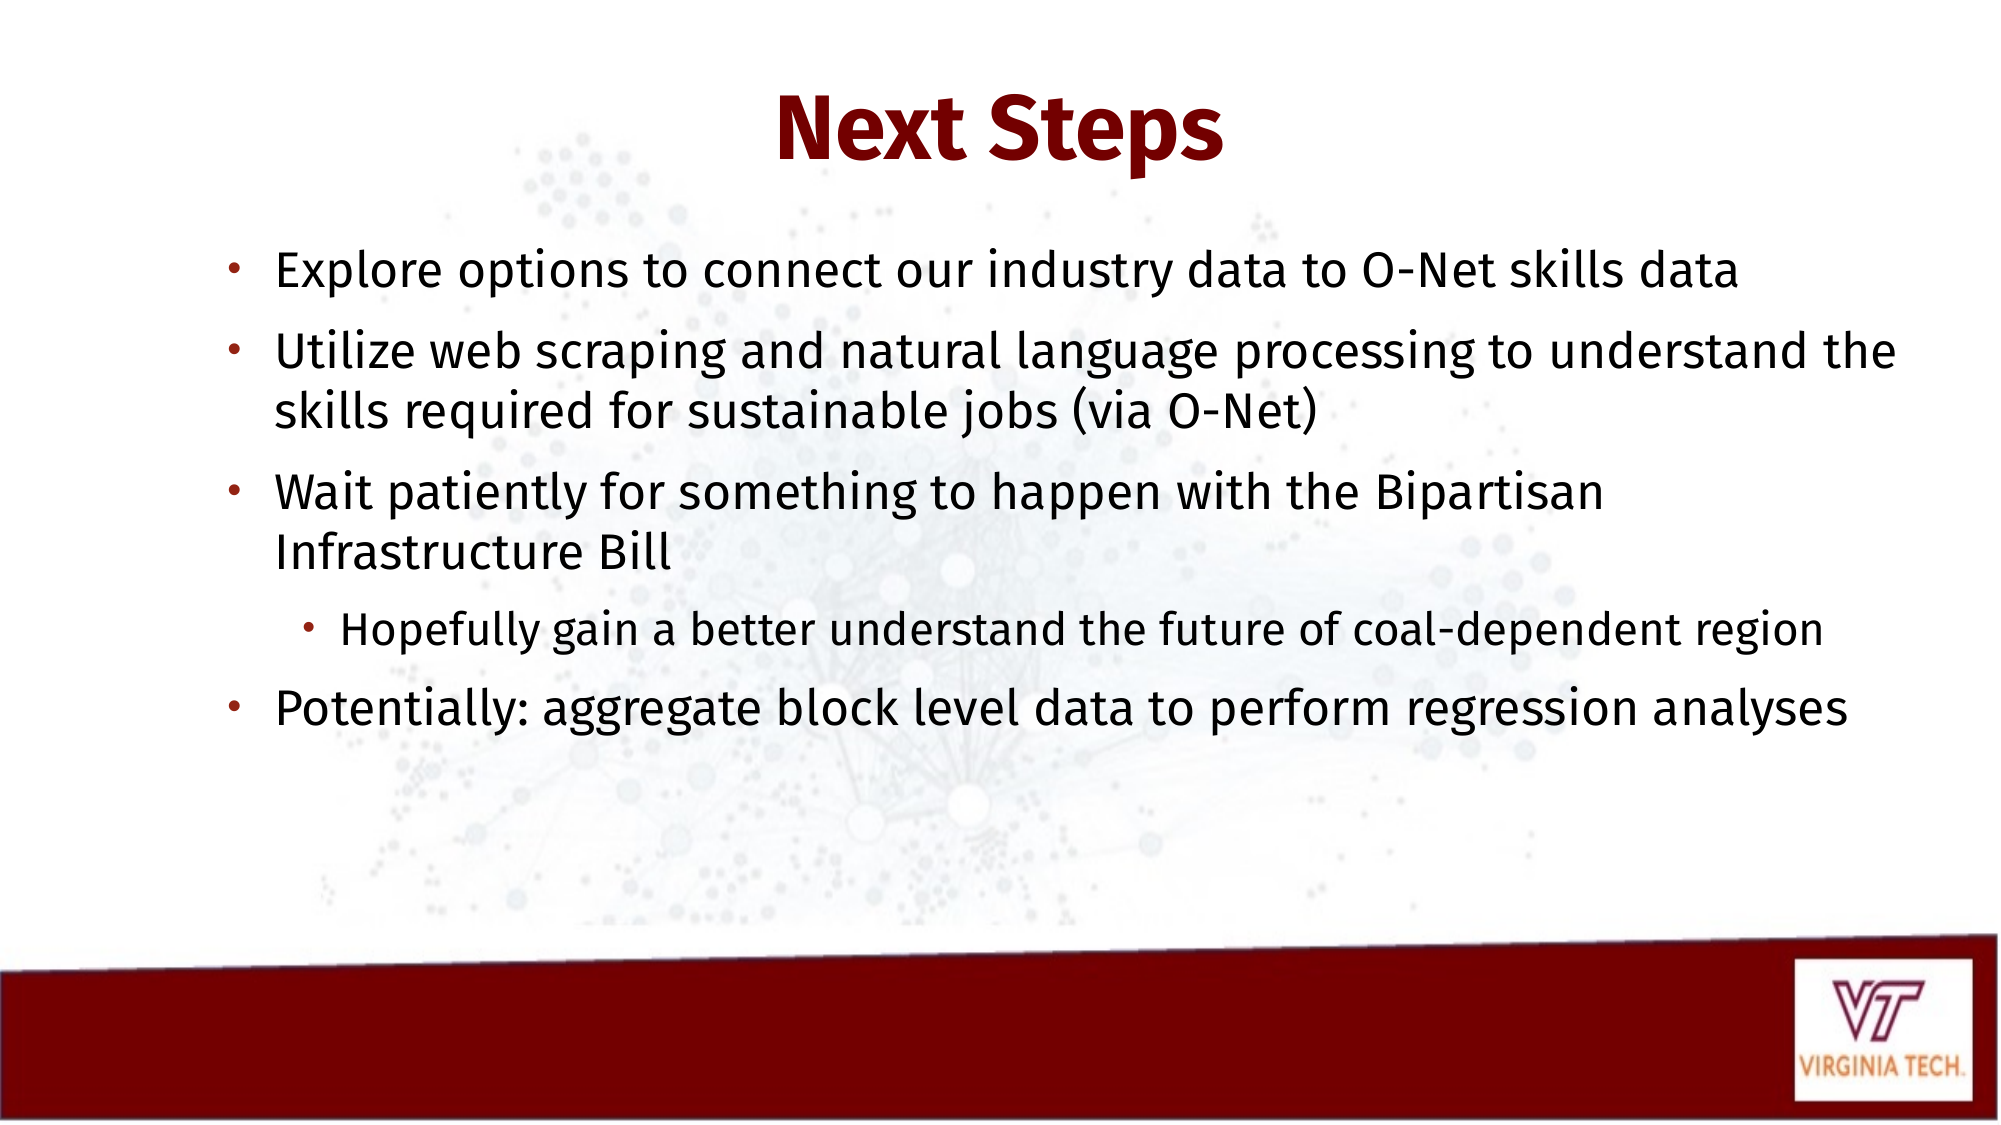

# Next Steps
Explore options to connect our industry data to O-Net skills data
Utilize web scraping and natural language processing to understand the skills required for sustainable jobs (via O-Net)
Wait patiently for something to happen with the Bipartisan Infrastructure Bill
Hopefully gain a better understand the future of coal-dependent region
Potentially: aggregate block level data to perform regression analyses